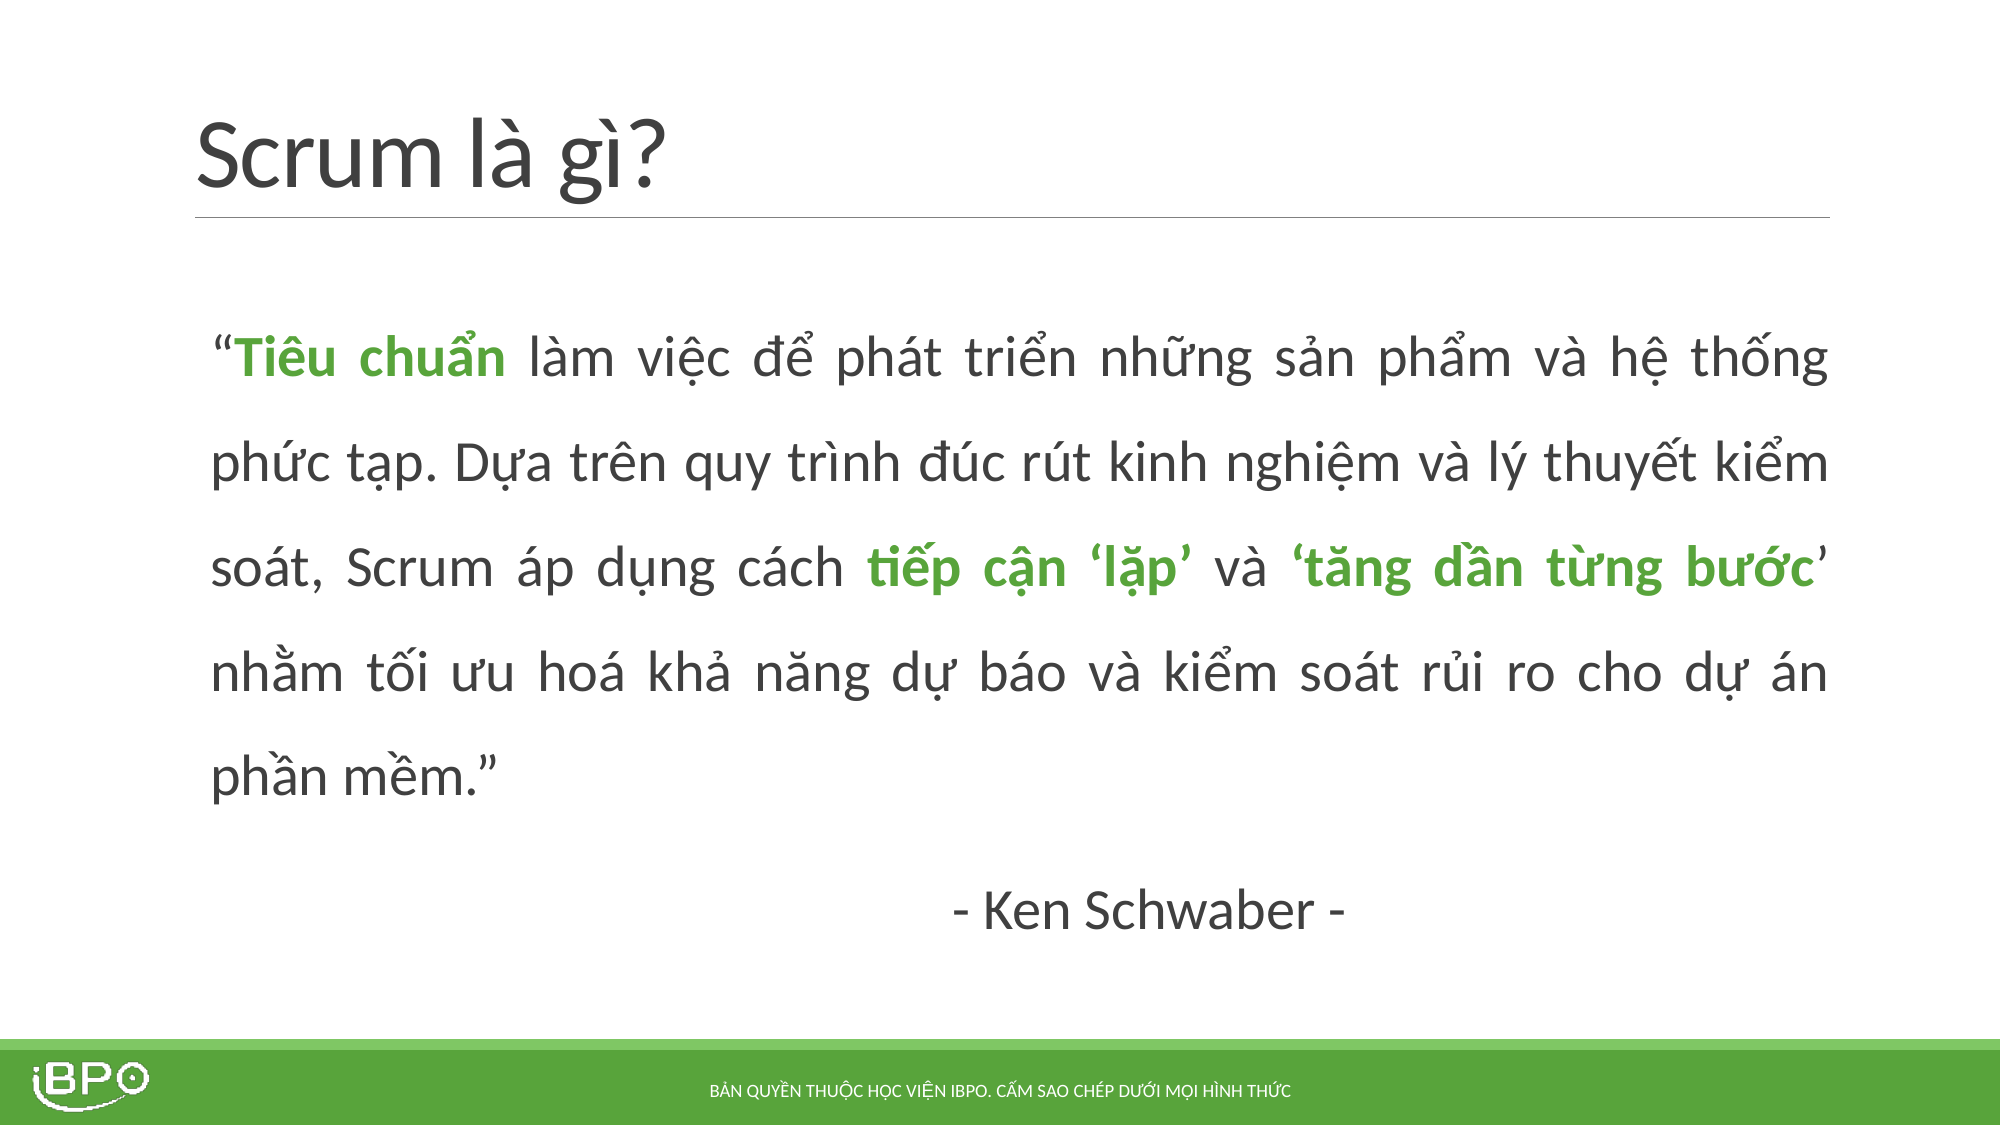

# Scrum là gì?
“Tiêu chuẩn làm việc để phát triển những sản phẩm và hệ thống phức tạp. Dựa trên quy trình đúc rút kinh nghiệm và lý thuyết kiểm soát, Scrum áp dụng cách tiếp cận ‘lặp’ và ‘tăng dần từng bước’ nhằm tối ưu hoá khả năng dự báo và kiểm soát rủi ro cho dự án phần mềm.”
                                                        - Ken Schwaber -
Bản quyền thuộc Học viện iBPO. Cấm sao chép dưới mọi hình thức